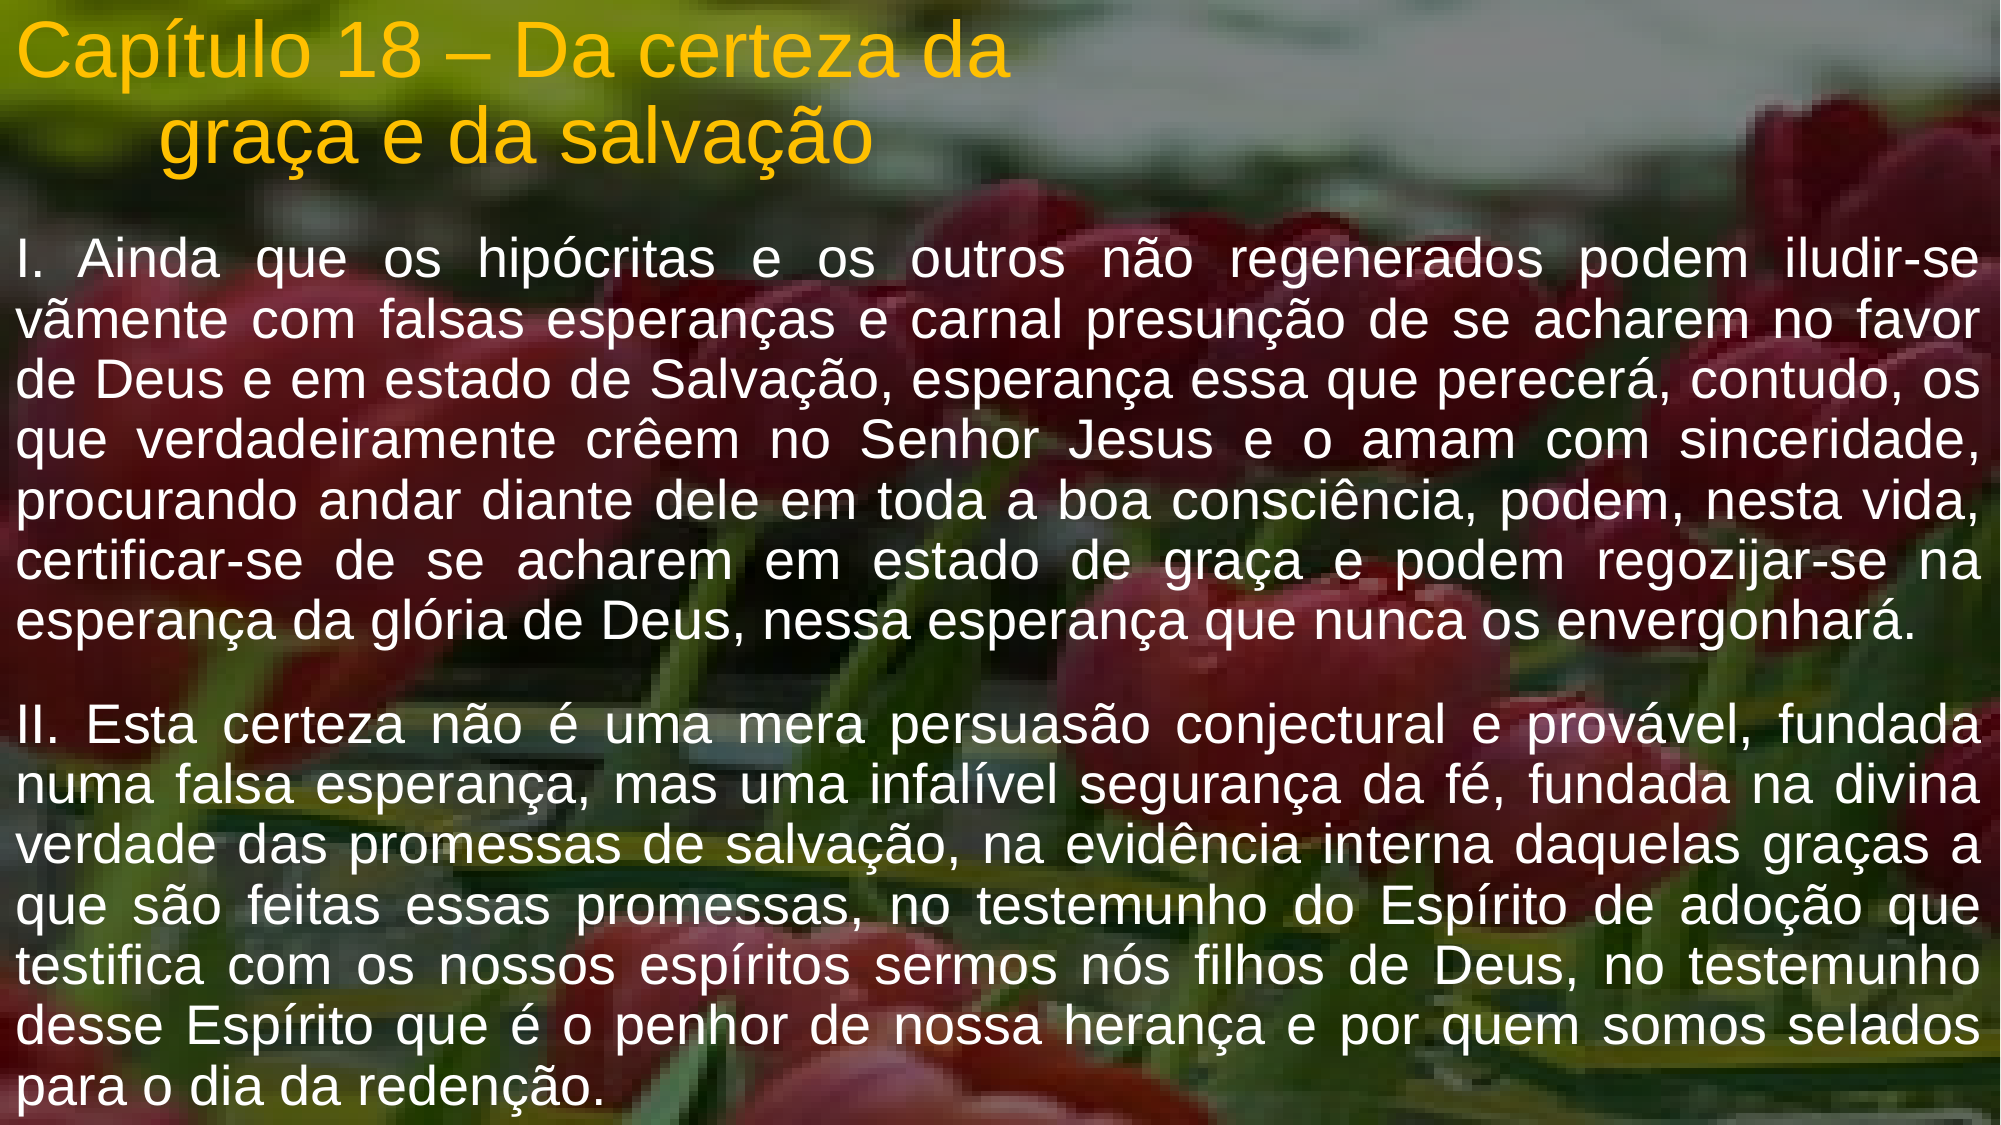

# Capítulo 18 – Da certeza da graça e da salvação
I. Ainda que os hipócritas e os outros não regenerados podem iludir-se vãmente com falsas esperanças e carnal presunção de se acharem no favor de Deus e em estado de Salvação, esperança essa que perecerá, contudo, os que verdadeiramente crêem no Senhor Jesus e o amam com sinceridade, procurando andar diante dele em toda a boa consciência, podem, nesta vida, certificar-se de se acharem em estado de graça e podem regozijar-se na esperança da glória de Deus, nessa esperança que nunca os envergonhará.

II. Esta certeza não é uma mera persuasão conjectural e provável, fundada numa falsa esperança, mas uma infalível segurança da fé, fundada na divina verdade das promessas de salvação, na evidência interna daquelas graças a que são feitas essas promessas, no testemunho do Espírito de adoção que testifica com os nossos espíritos sermos nós filhos de Deus, no testemunho desse Espírito que é o penhor de nossa herança e por quem somos selados para o dia da redenção.